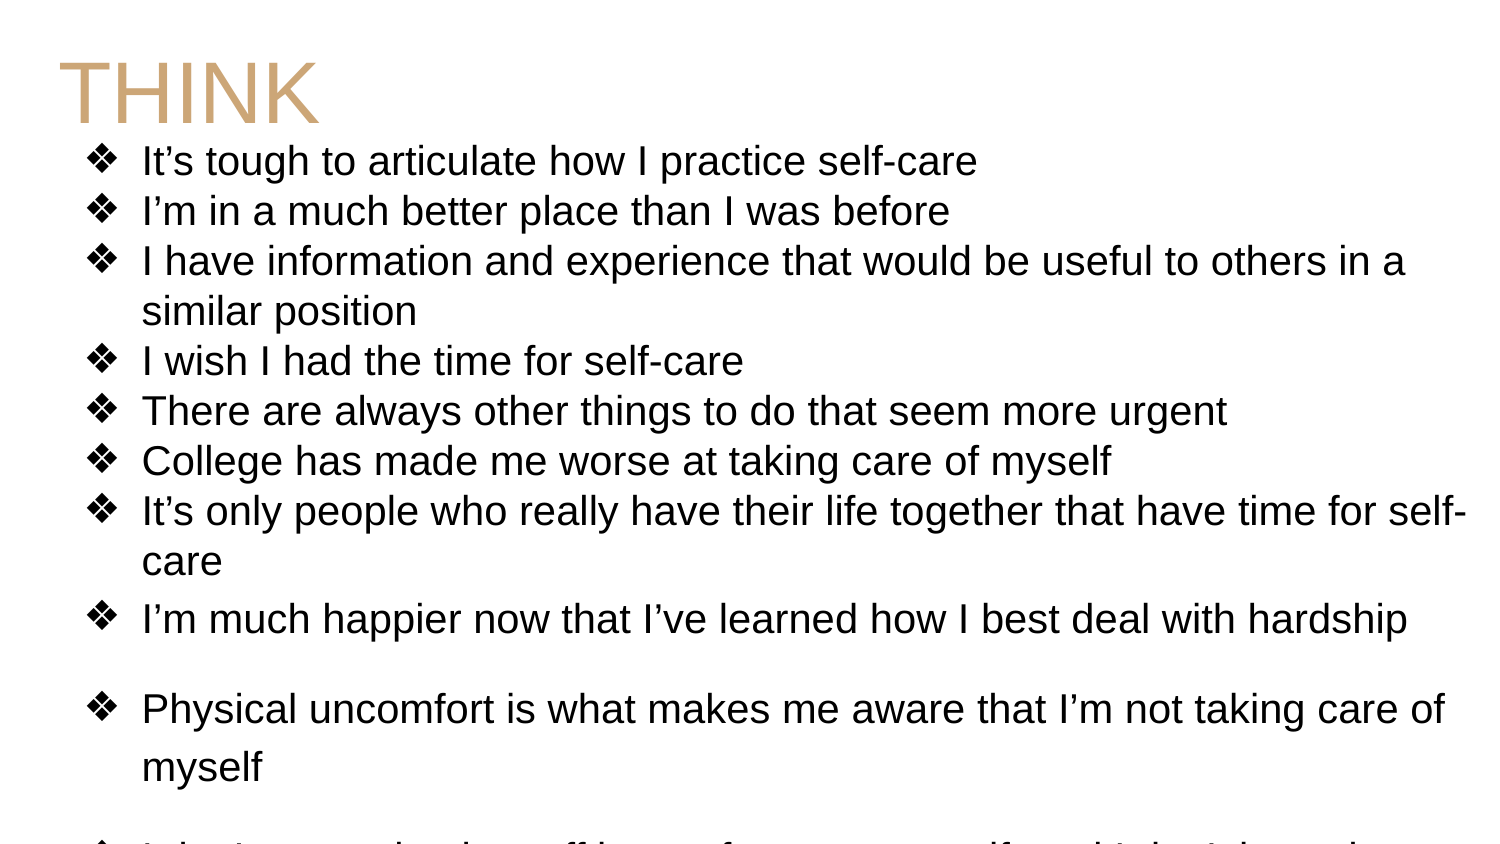

THINK
It’s tough to articulate how I practice self-care
I’m in a much better place than I was before
I have information and experience that would be useful to others in a similar position
I wish I had the time for self-care
There are always other things to do that seem more urgent
College has made me worse at taking care of myself
It’s only people who really have their life together that have time for self-care
I’m much happier now that I’ve learned how I best deal with hardship
Physical uncomfort is what makes me aware that I’m not taking care of myself
I don’t ever take time off just to focus on myself, and I don’t know how to